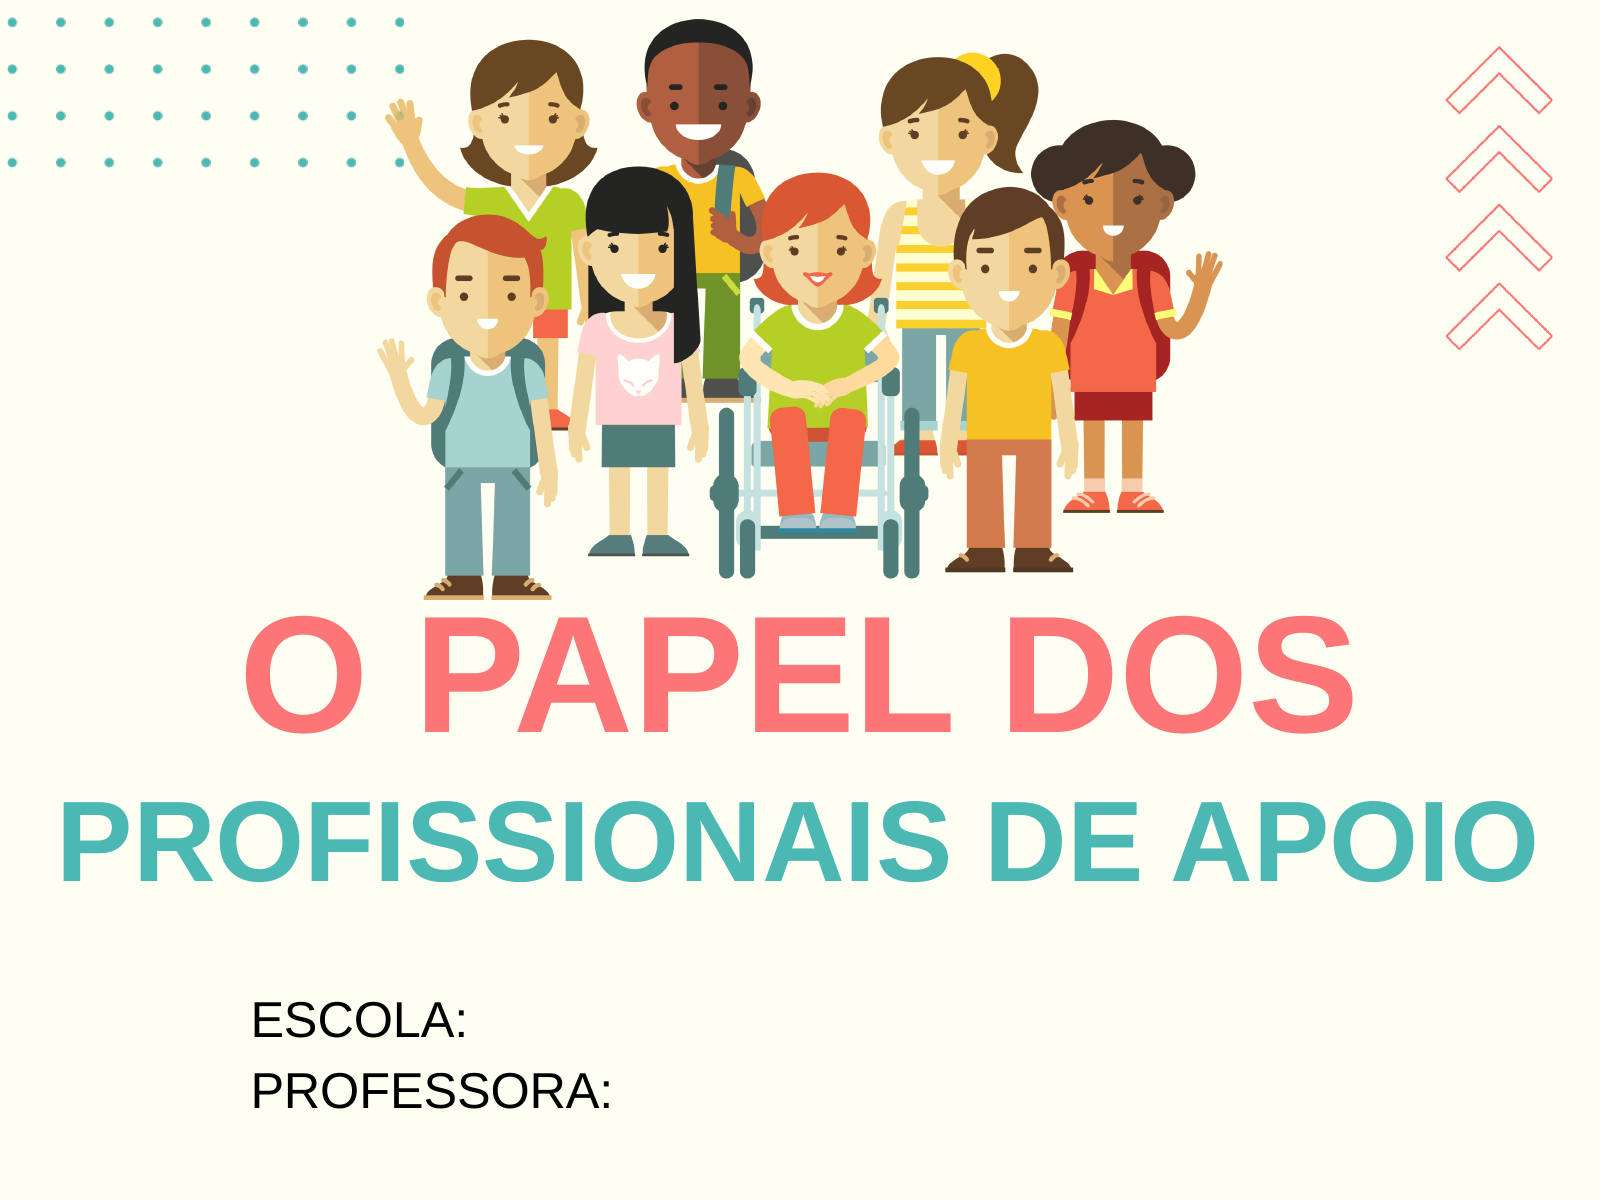

O PAPEL DOS
PROFISSIONAIS DE APOIO
ESCOLA:
PROFESSORA: